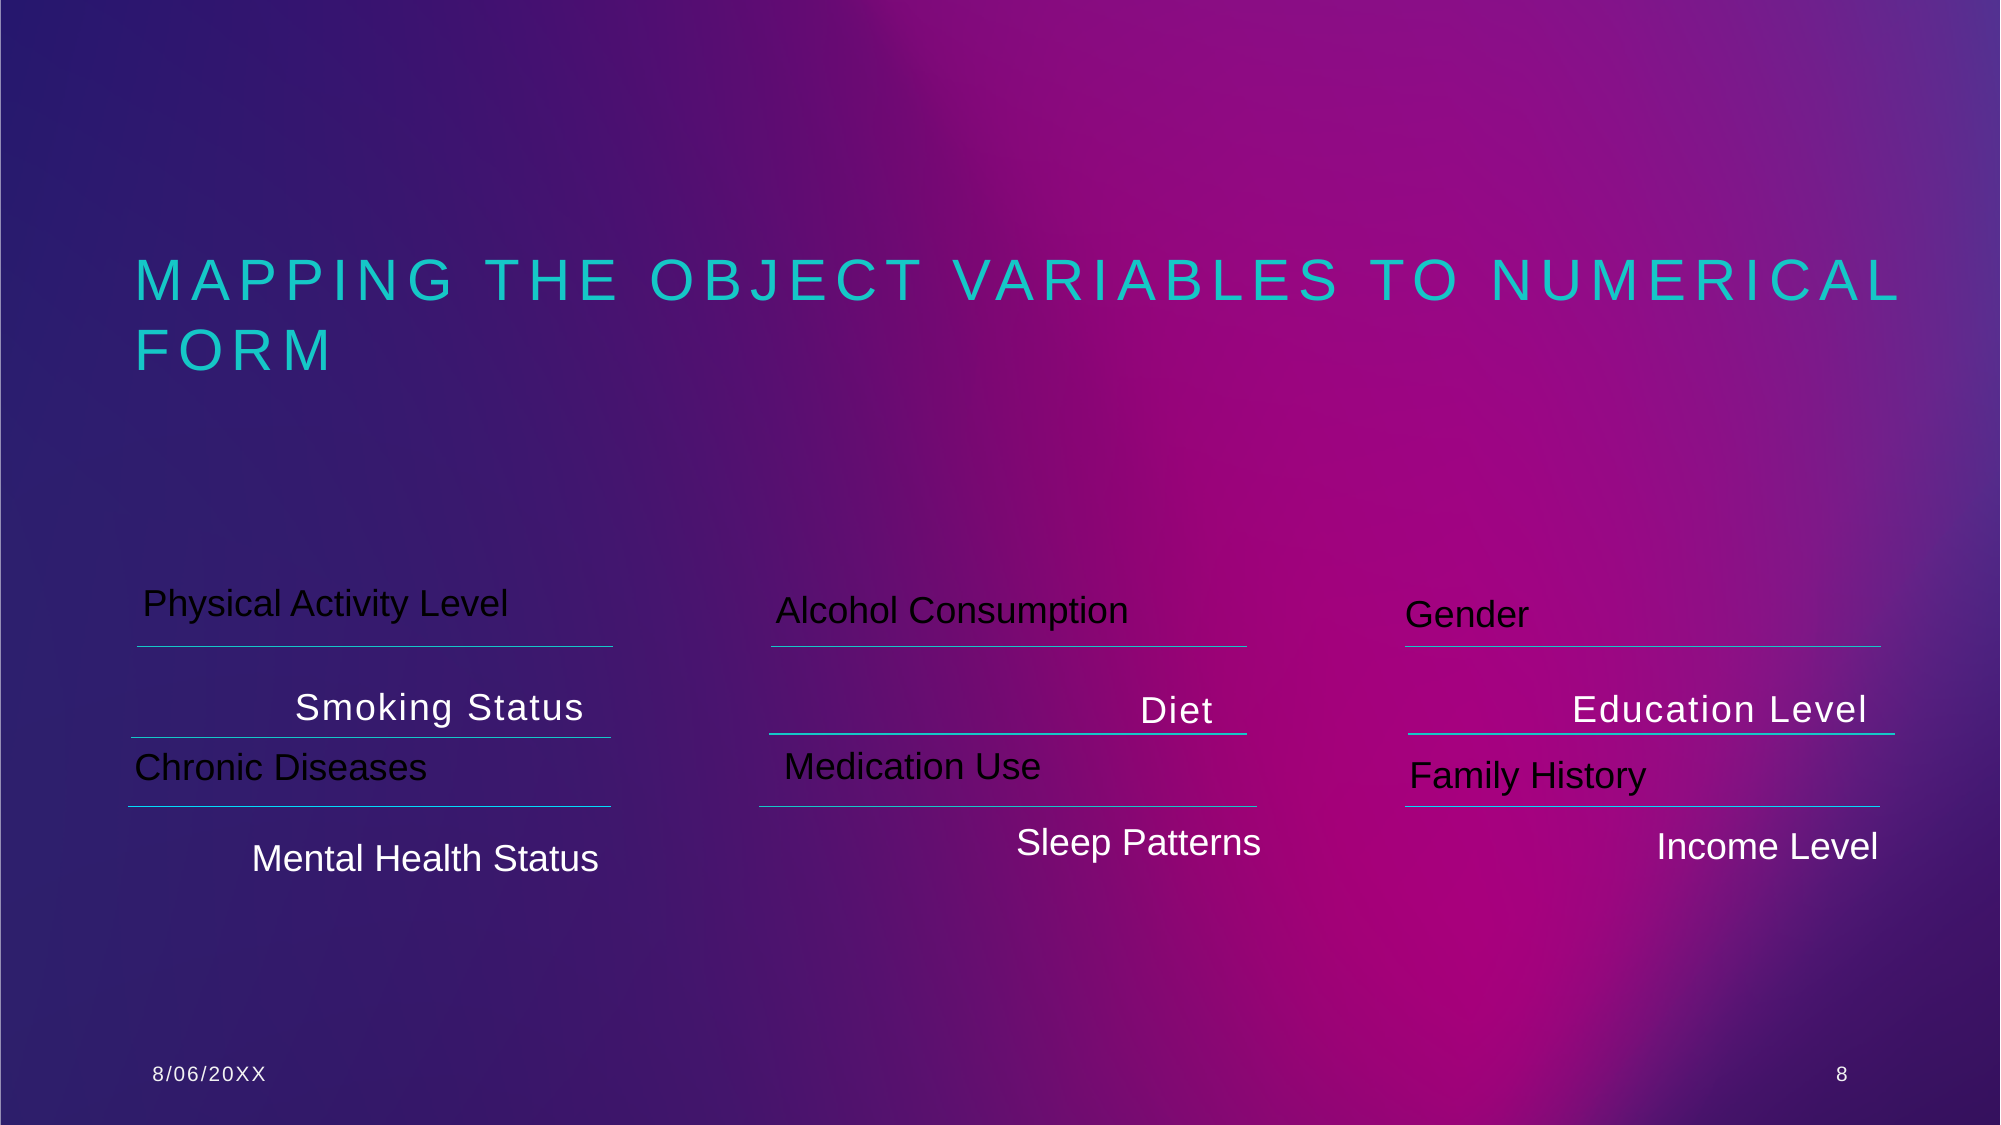

# Mapping the object variables to numerical form
Physical Activity Level
Alcohol Consumption
Gender
Smoking Status
Education Level
Diet
Medication Use
Chronic Diseases
Family History
Sleep Patterns
Income Level
Mental Health Status
8/06/20XX
8